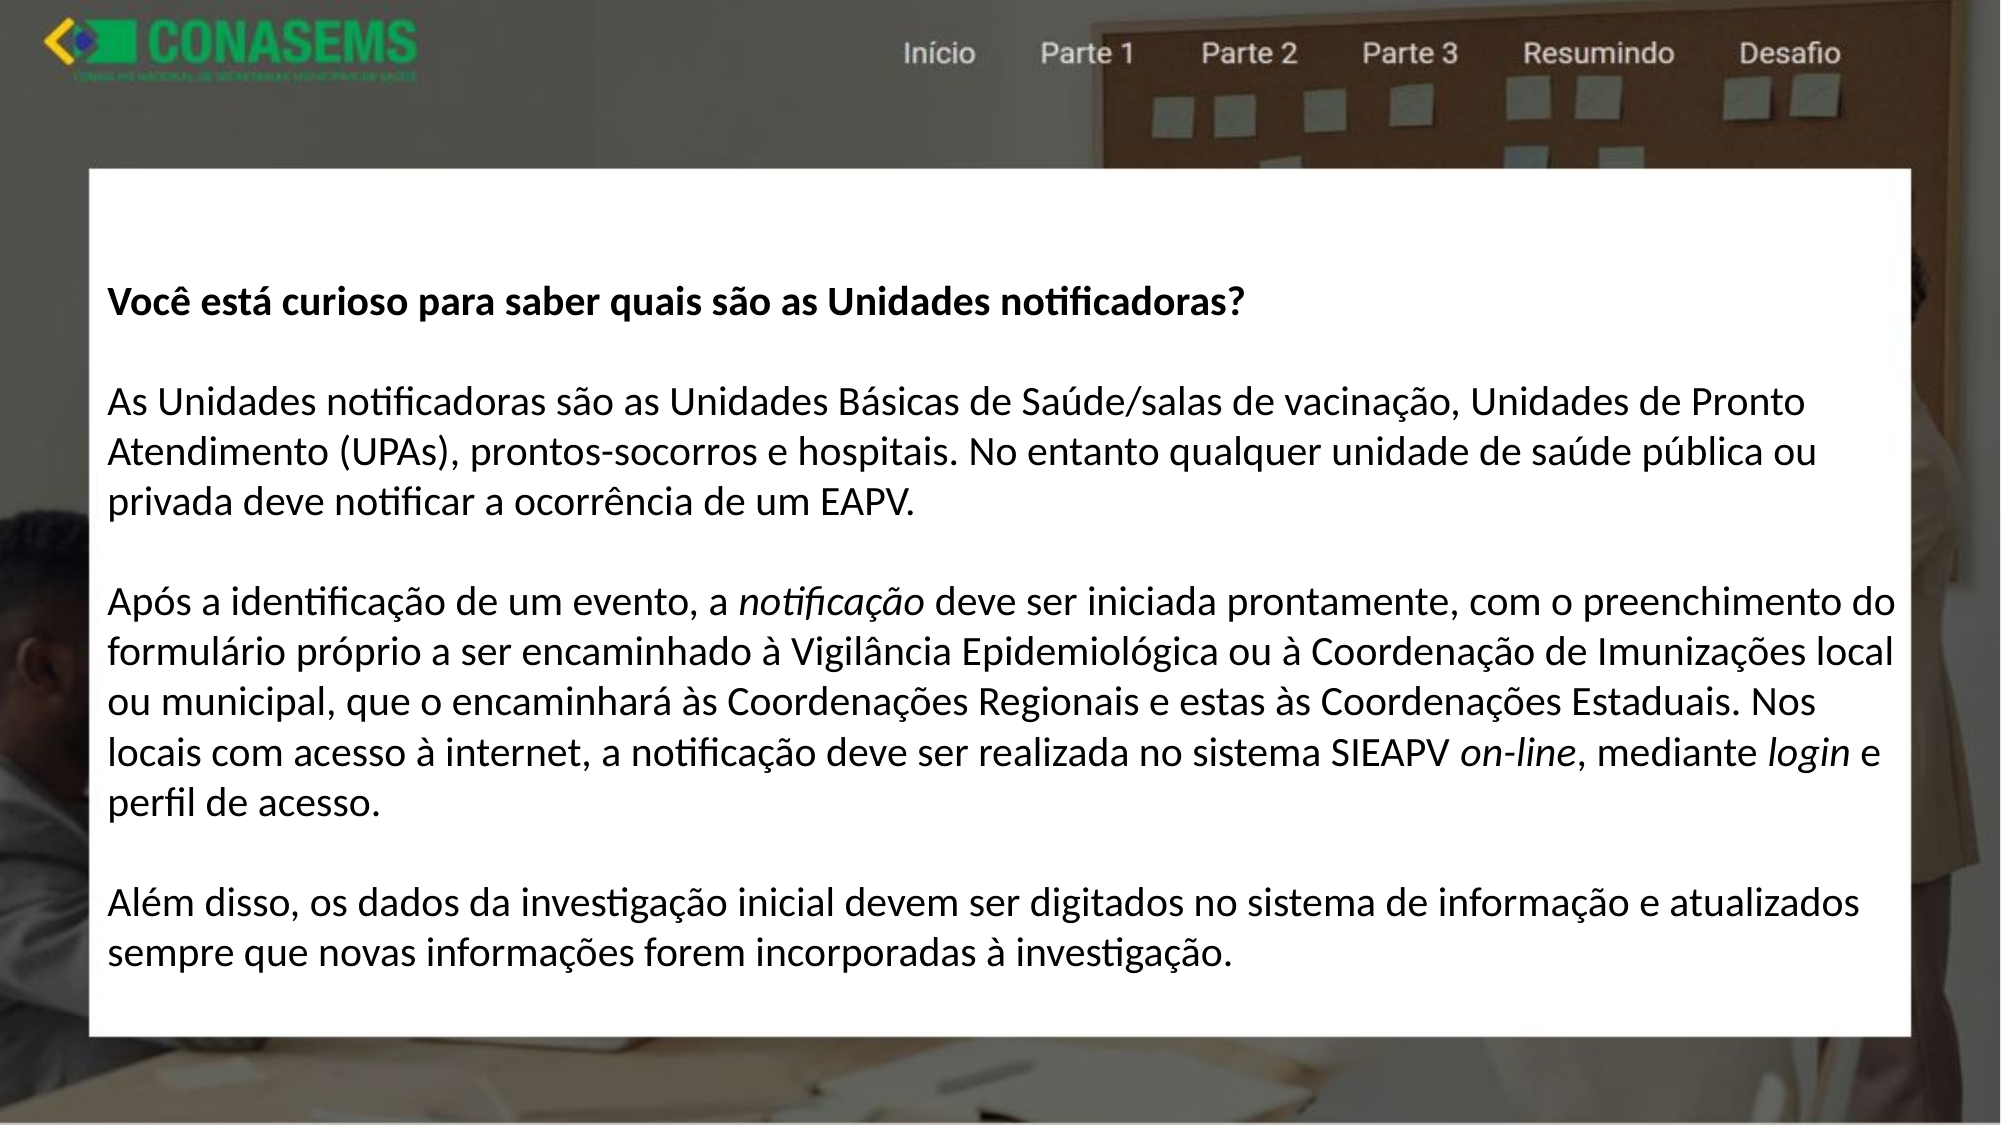

Você está curioso para saber quais são as Unidades notificadoras?

As Unidades notificadoras são as Unidades Básicas de Saúde/salas de vacinação, Unidades de Pronto Atendimento (UPAs), prontos-socorros e hospitais. No entanto qualquer unidade de saúde pública ou privada deve notificar a ocorrência de um EAPV.

Após a identificação de um evento, a notificação deve ser iniciada prontamente, com o preenchimento do formulário próprio a ser encaminhado à Vigilância Epidemiológica ou à Coordenação de Imunizações local ou municipal, que o encaminhará às Coordenações Regionais e estas às Coordenações Estaduais. Nos locais com acesso à internet, a notificação deve ser realizada no sistema SIEAPV on-line, mediante login e perfil de acesso.

Além disso, os dados da investigação inicial devem ser digitados no sistema de informação e atualizados sempre que novas informações forem incorporadas à investigação.